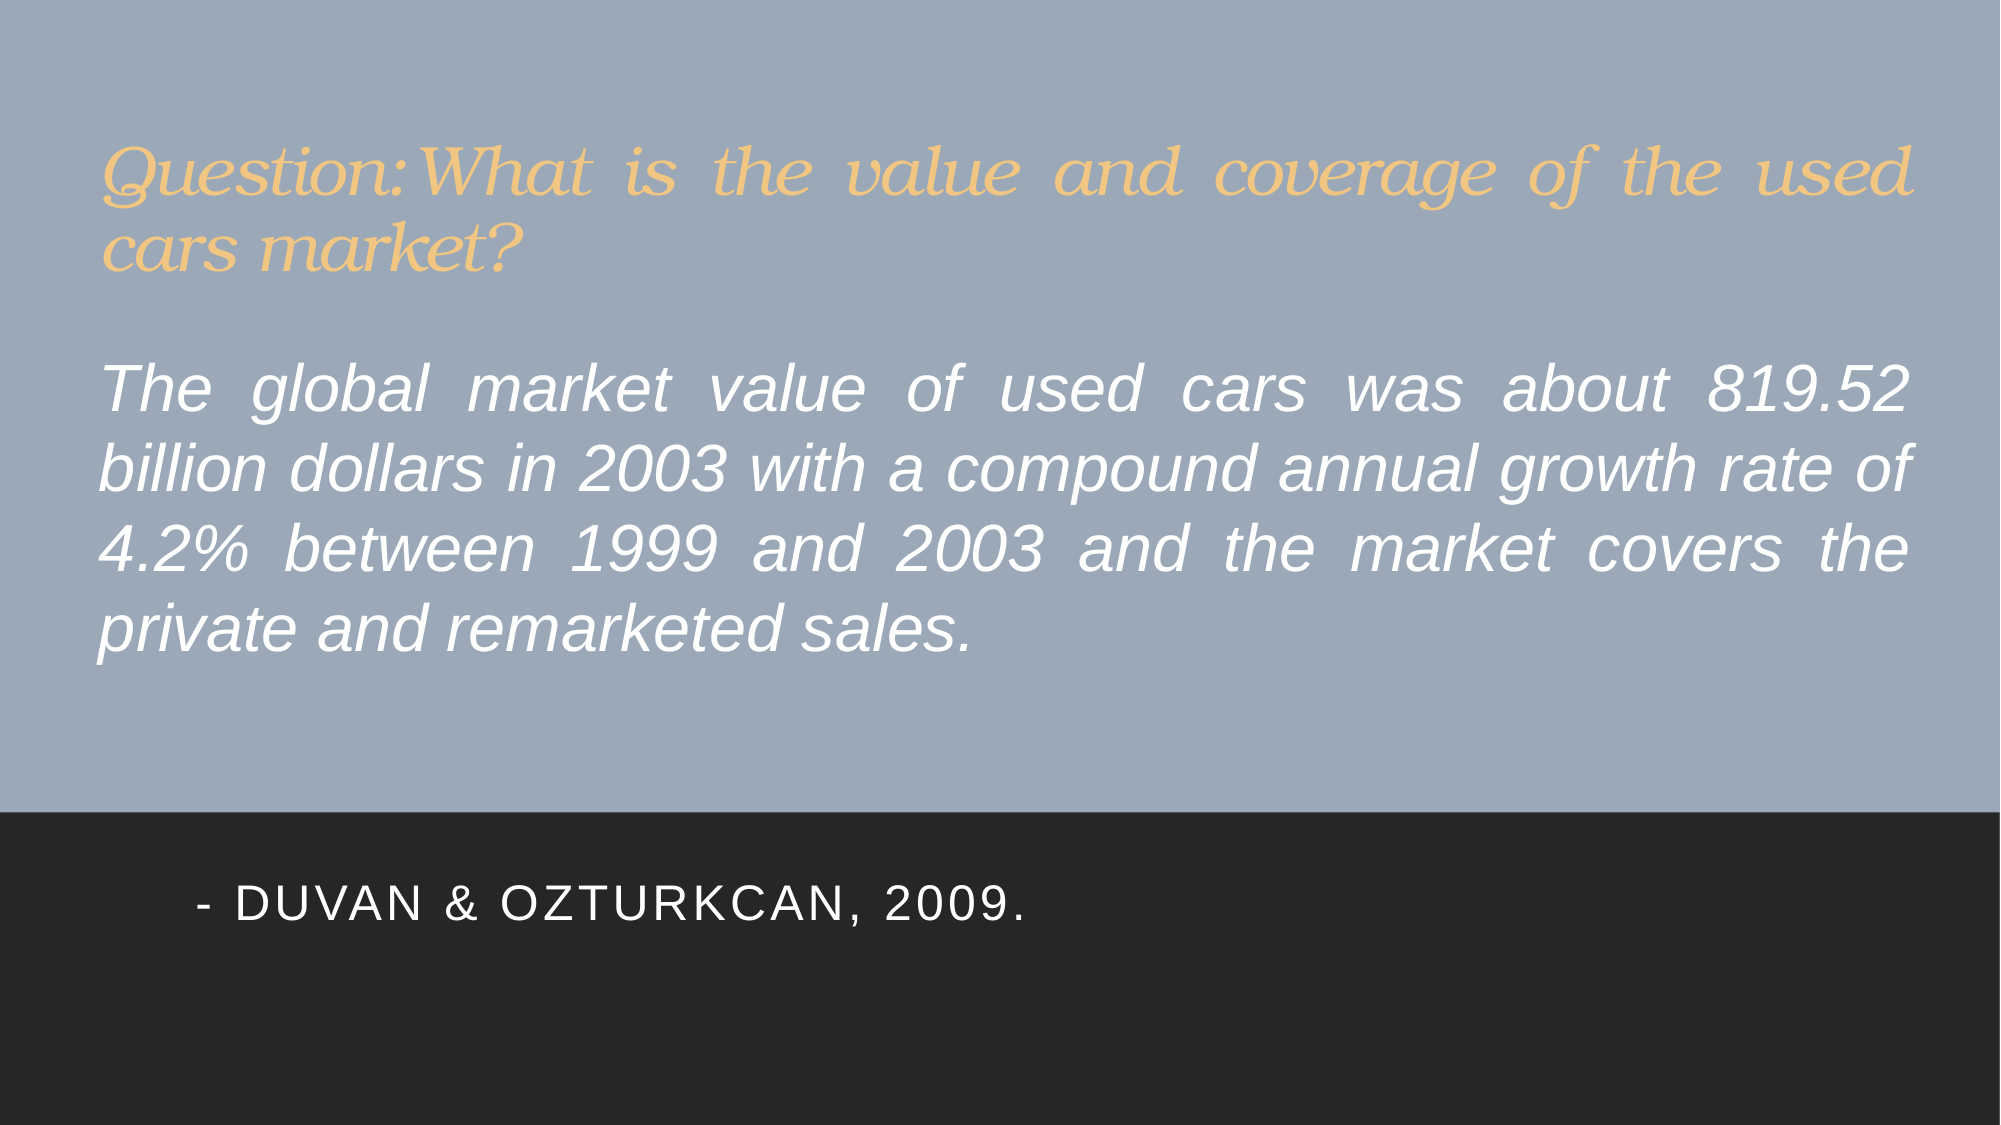

# Question:	What is the value and coverage of the used cars market?
The global market value of used cars was about 819.52 billion dollars in 2003 with a compound annual growth rate of 4.2% between 1999 and 2003 and the market covers the private and remarketed sales.

- Duvan & Ozturkcan, 2009.